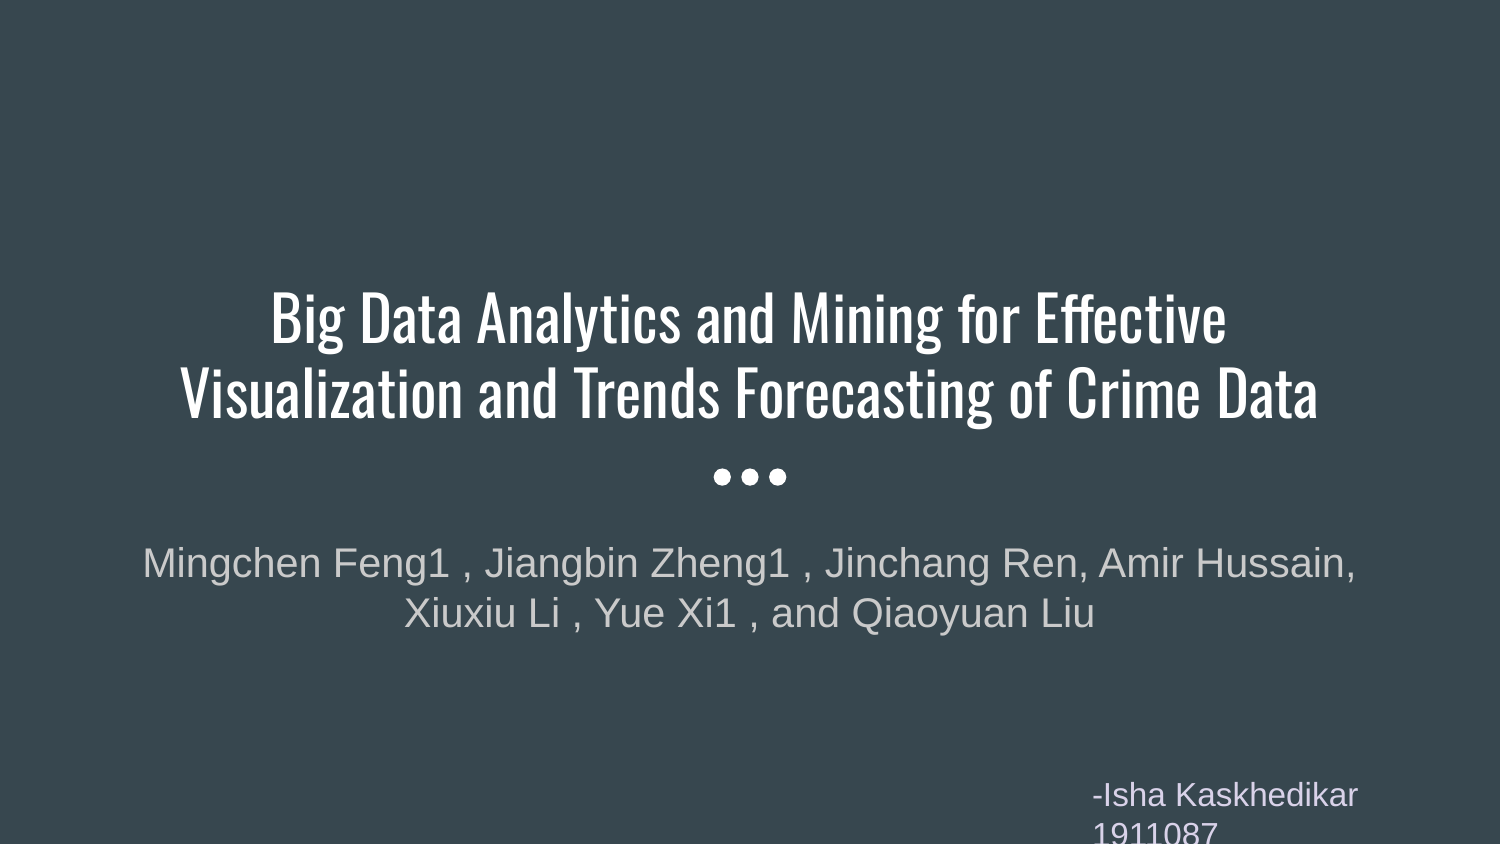

# Big Data Analytics and Mining for Effective Visualization and Trends Forecasting of Crime Data
Mingchen Feng1 , Jiangbin Zheng1 , Jinchang Ren, Amir Hussain, Xiuxiu Li , Yue Xi1 , and Qiaoyuan Liu
-Isha Kaskhedikar 1911087